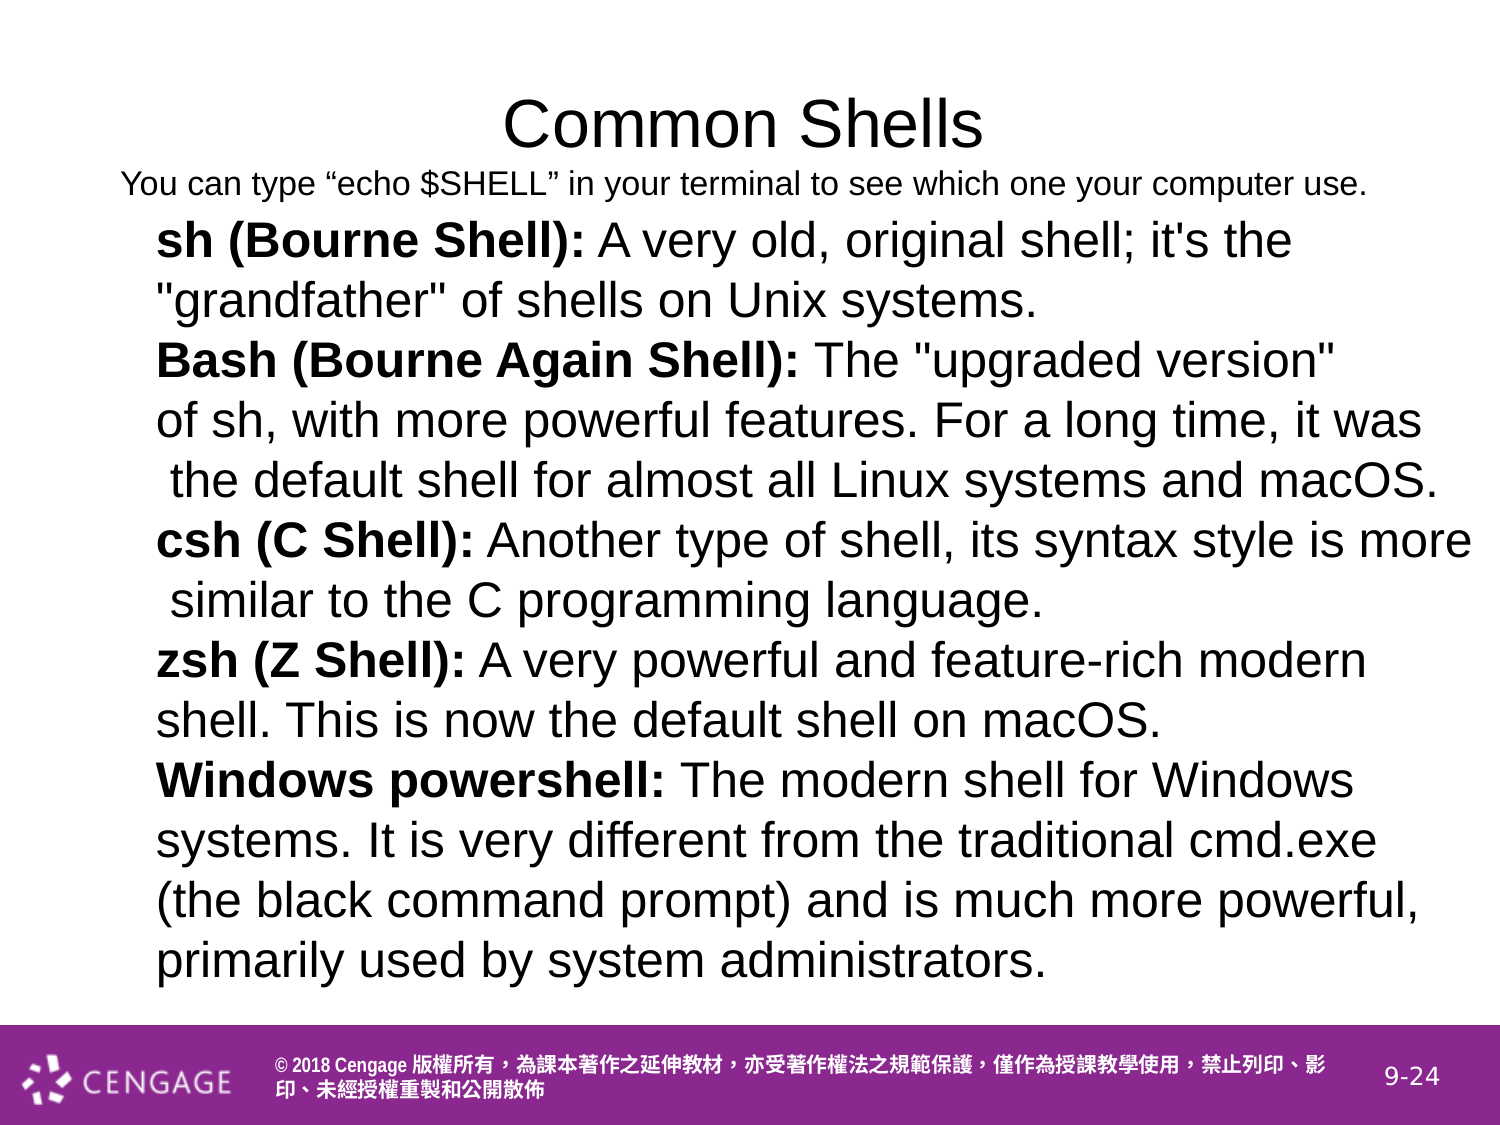

# Common Shells You can type “echo $SHELL” in your terminal to see which one your computer use.
sh (Bourne Shell): A very old, original shell; it's the
"grandfather" of shells on Unix systems.
Bash (Bourne Again Shell): The "upgraded version"
of sh, with more powerful features. For a long time, it was
 the default shell for almost all Linux systems and macOS.
csh (C Shell): Another type of shell, its syntax style is more
 similar to the C programming language.
zsh (Z Shell): A very powerful and feature-rich modern
shell. This is now the default shell on macOS.
Windows powershell: The modern shell for Windows
systems. It is very different from the traditional cmd.exe
(the black command prompt) and is much more powerful,
primarily used by system administrators.